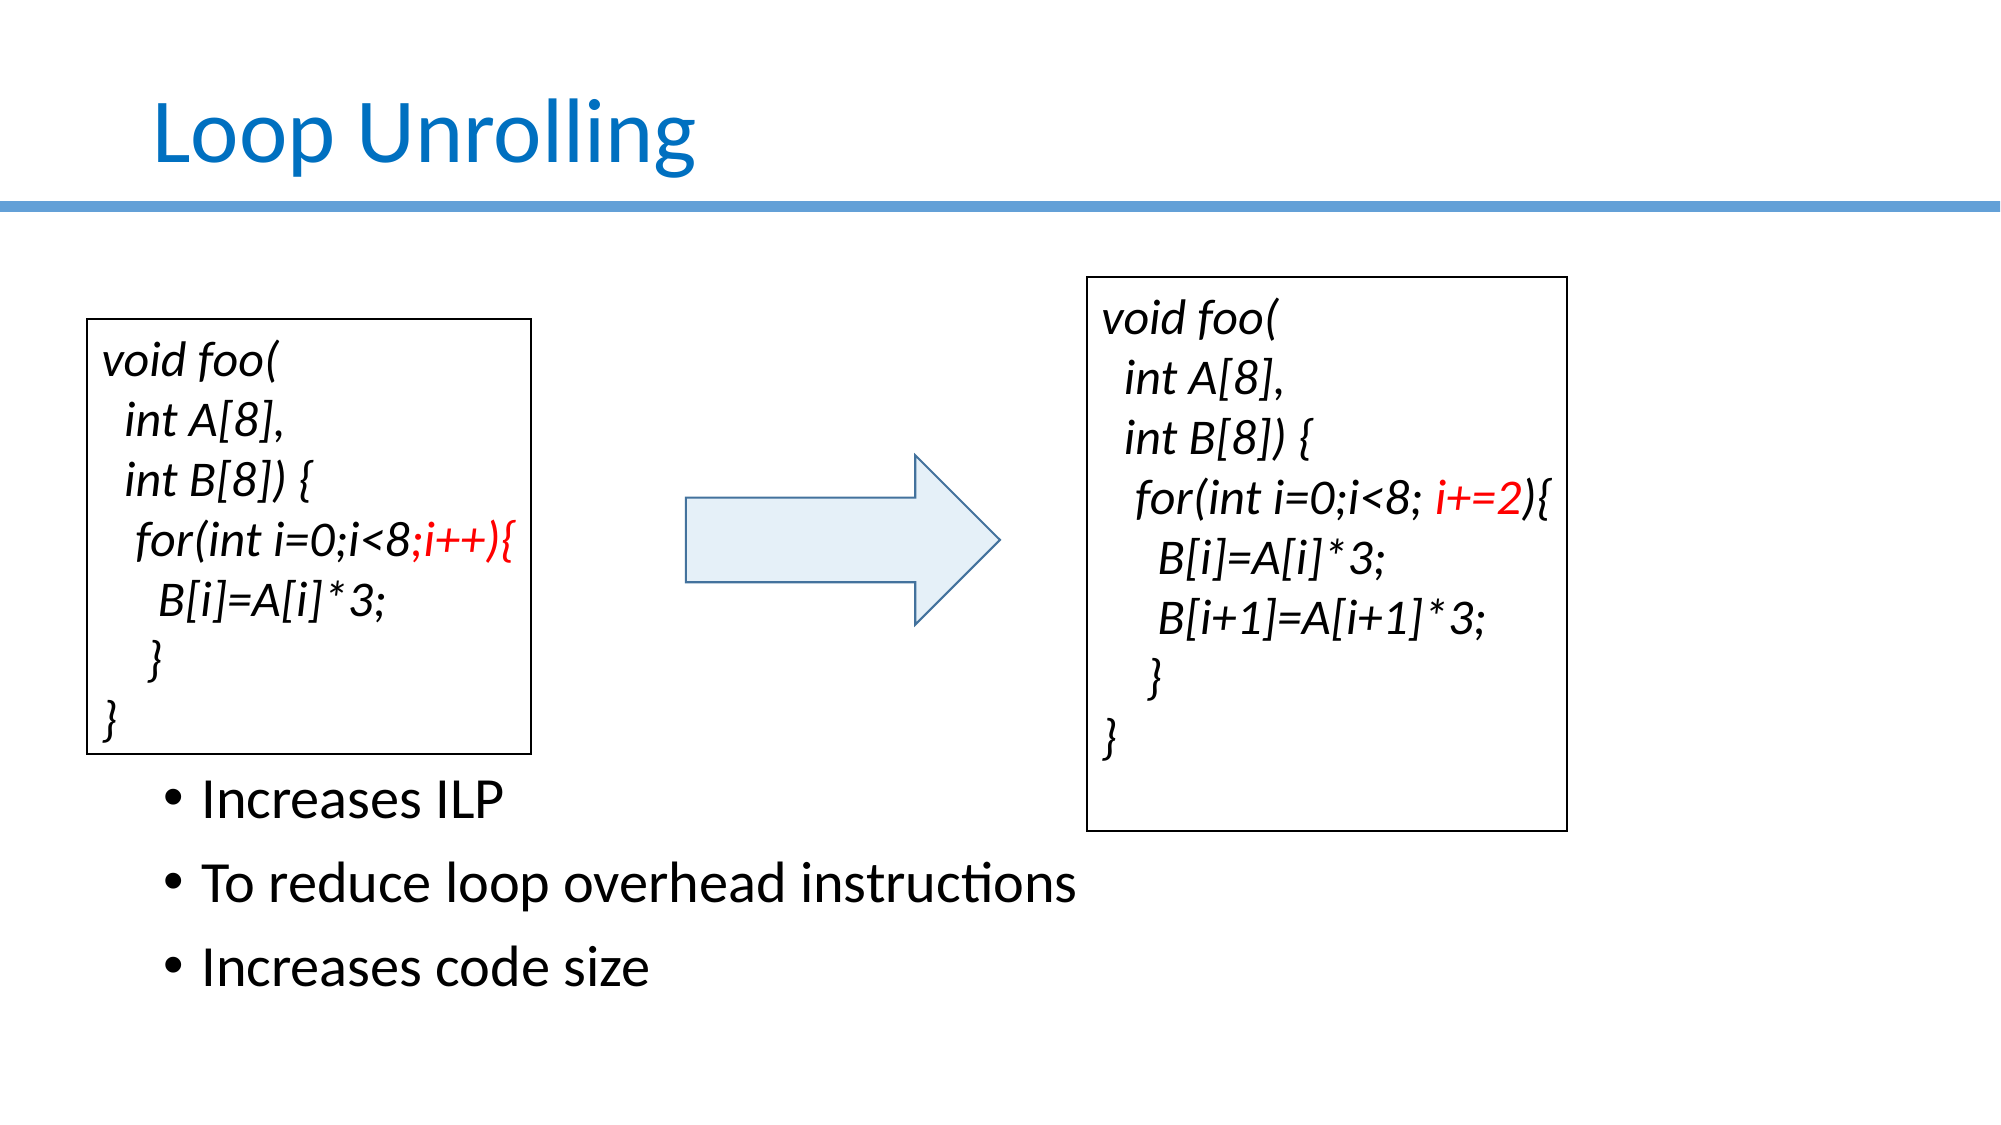

# Loop Unrolling
void foo(
  int A[8],
  int B[8]) {
   for(int i=0;i<8; i+=2){
     B[i]=A[i]*3;
     B[i+1]=A[i+1]*3;
    }
}

void foo(
  int A[8],
  int B[8]) {
   for(int i=0;i<8;i++){
     B[i]=A[i]*3;
    }
}

Increases ILP
To reduce loop overhead instructions
Increases code size
112